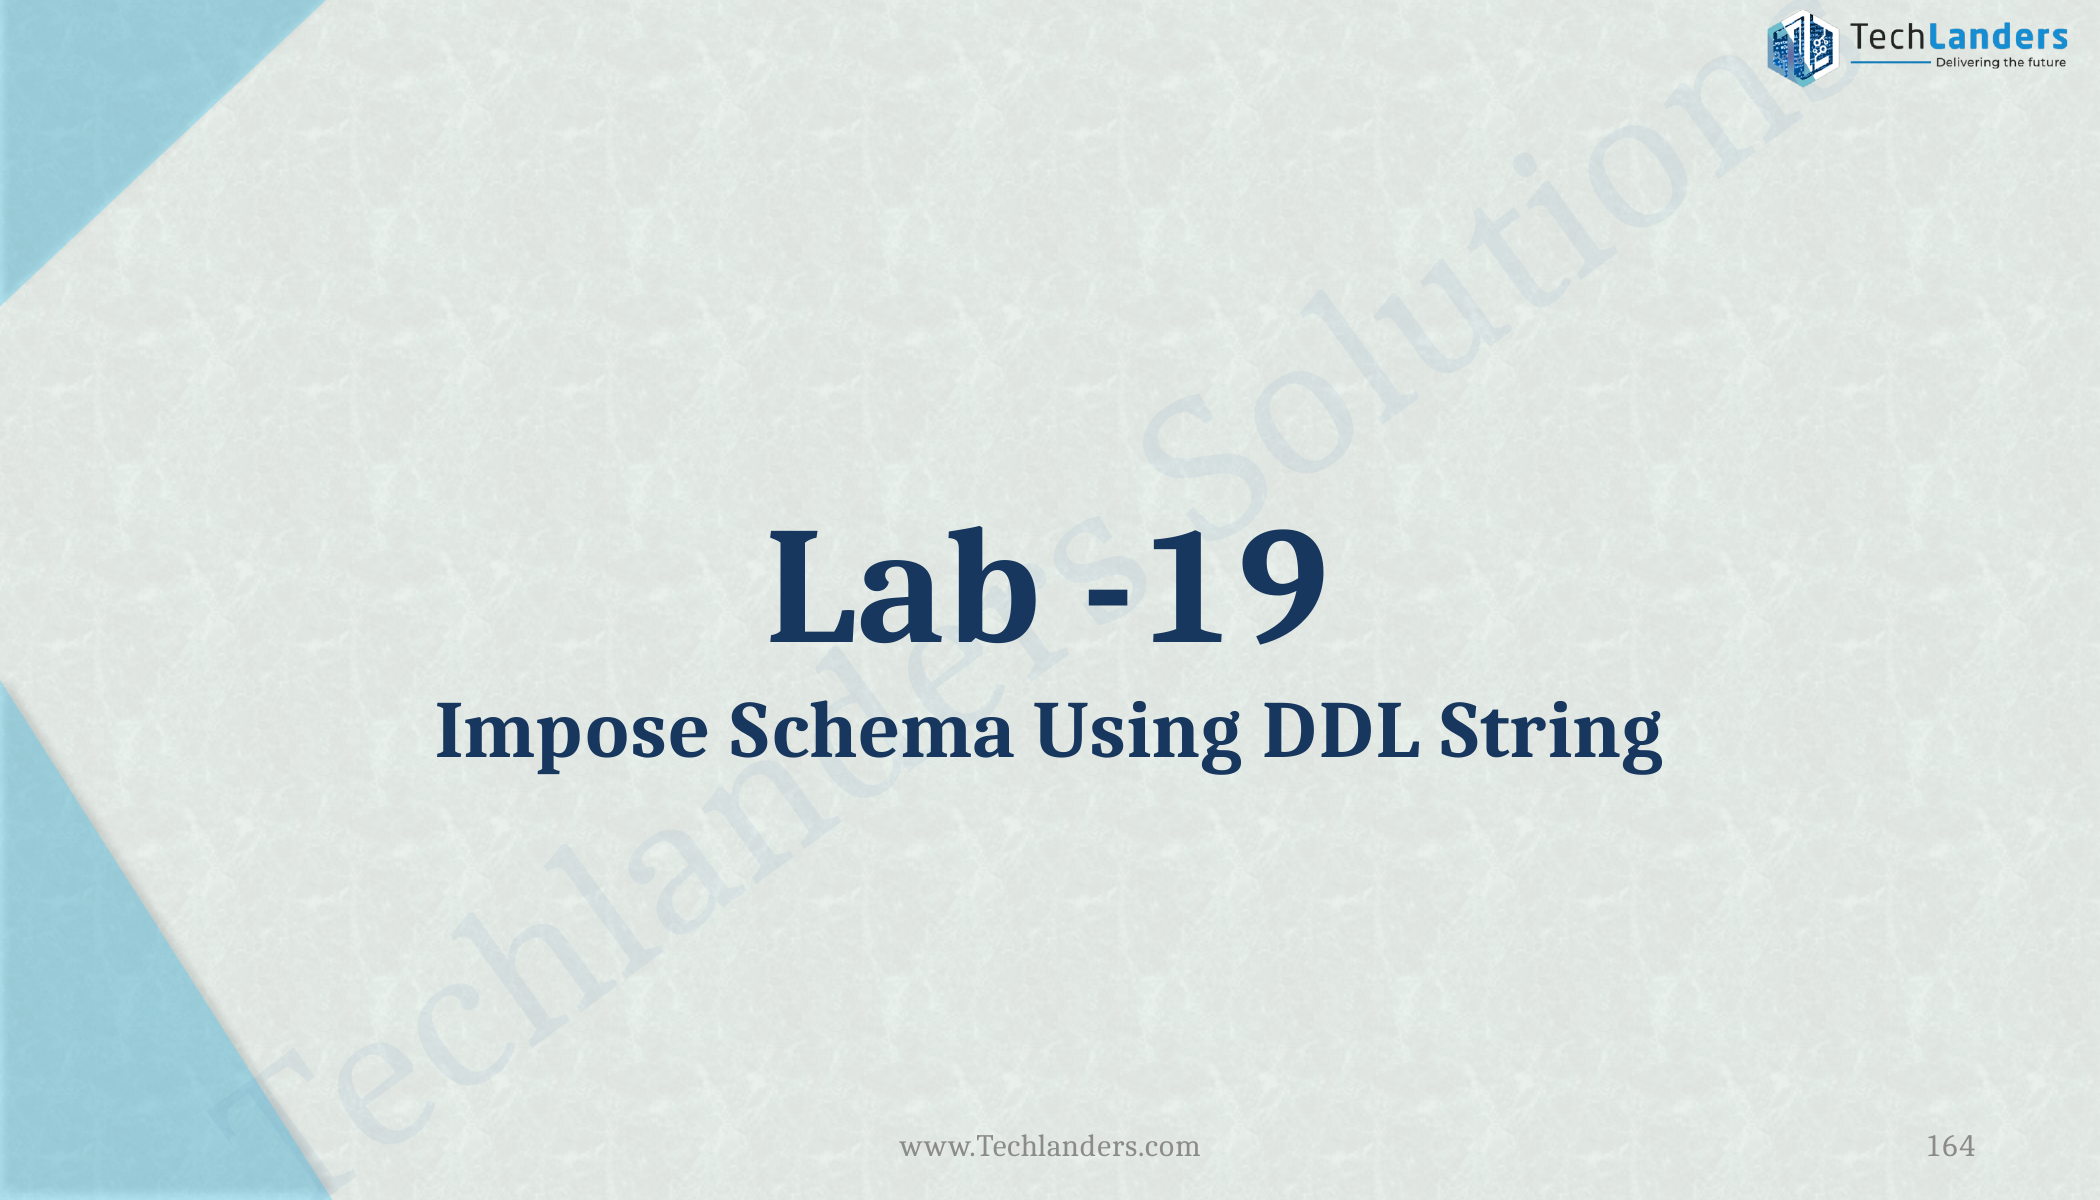

# Lab -19 Impose Schema Using DDL String
www.Techlanders.com
164